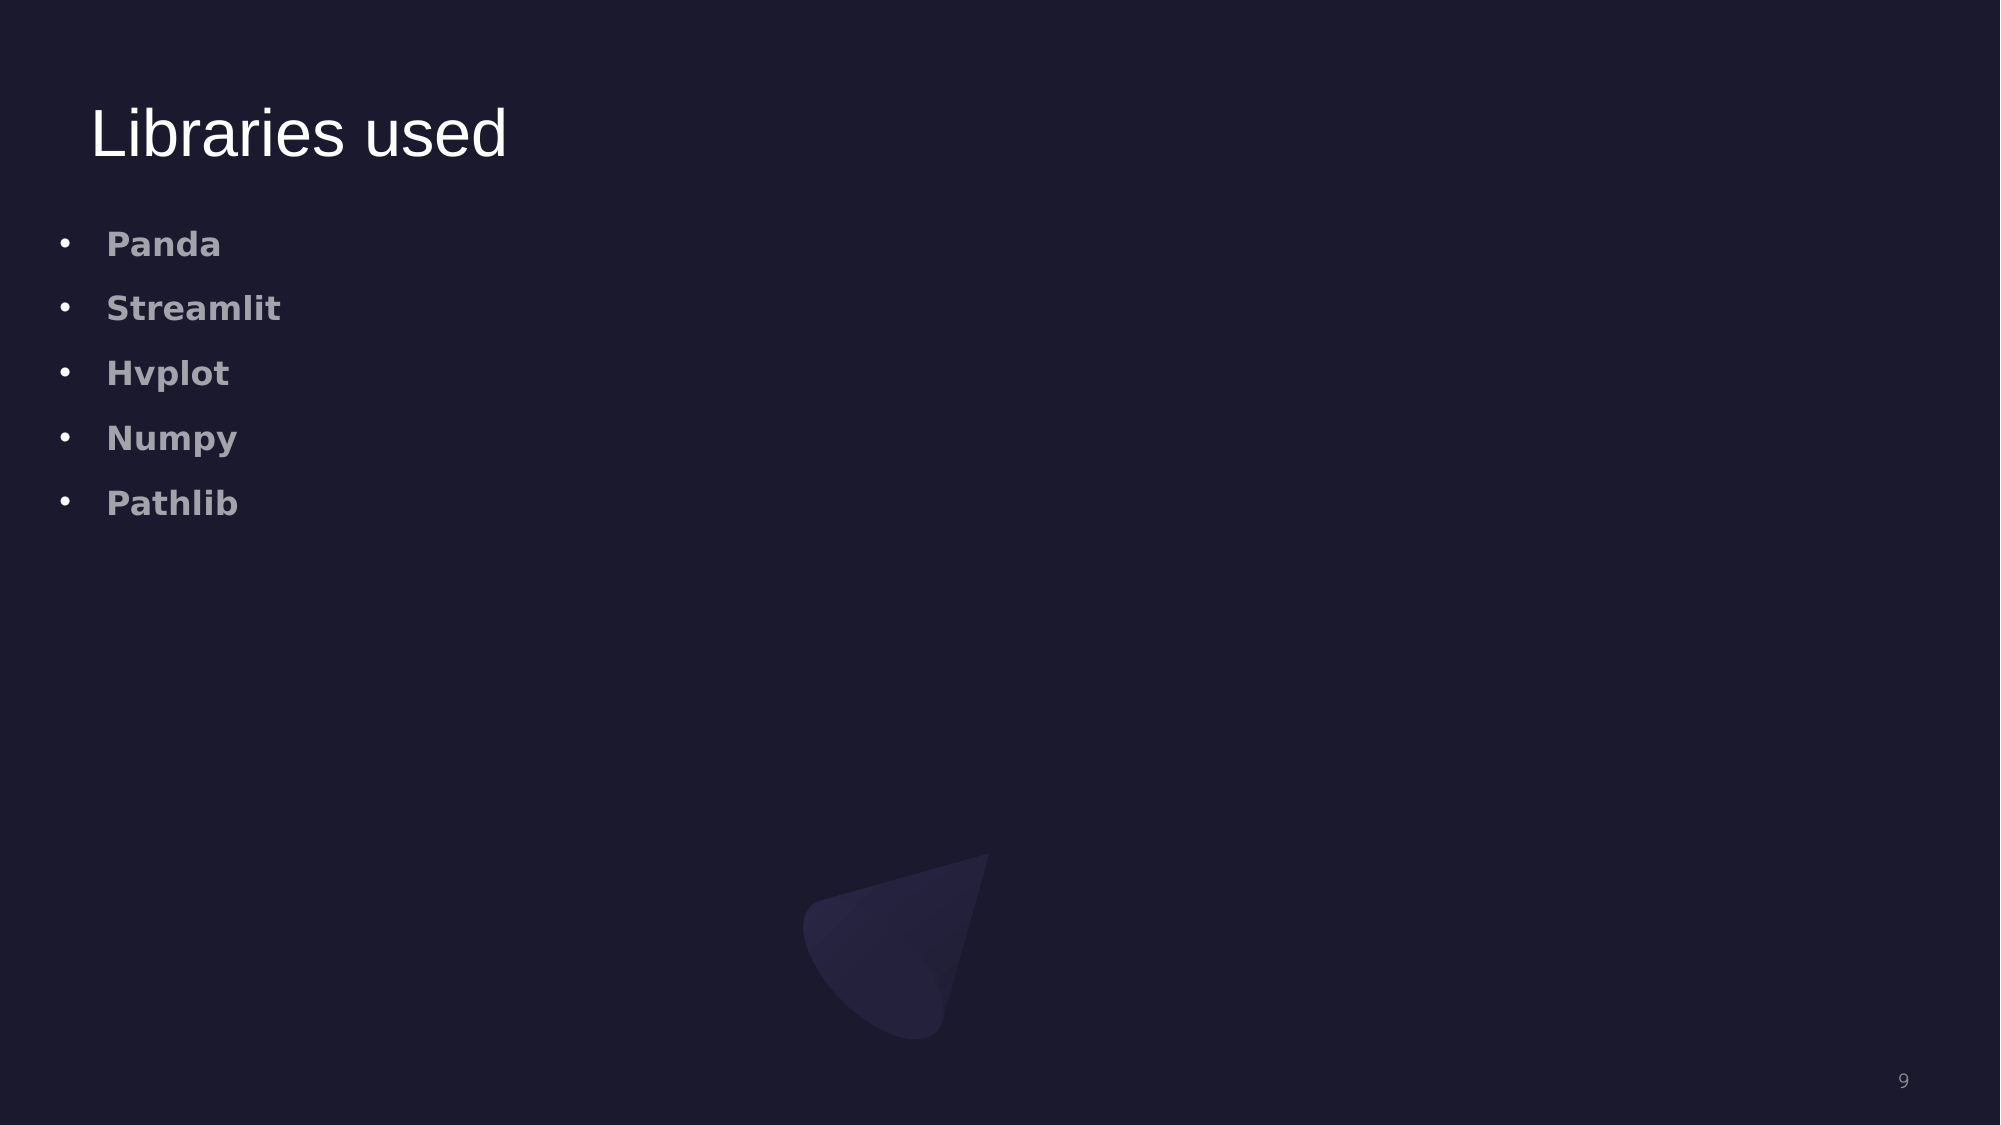

# Libraries used
Panda
Streamlit
Hvplot
Numpy
Pathlib
9